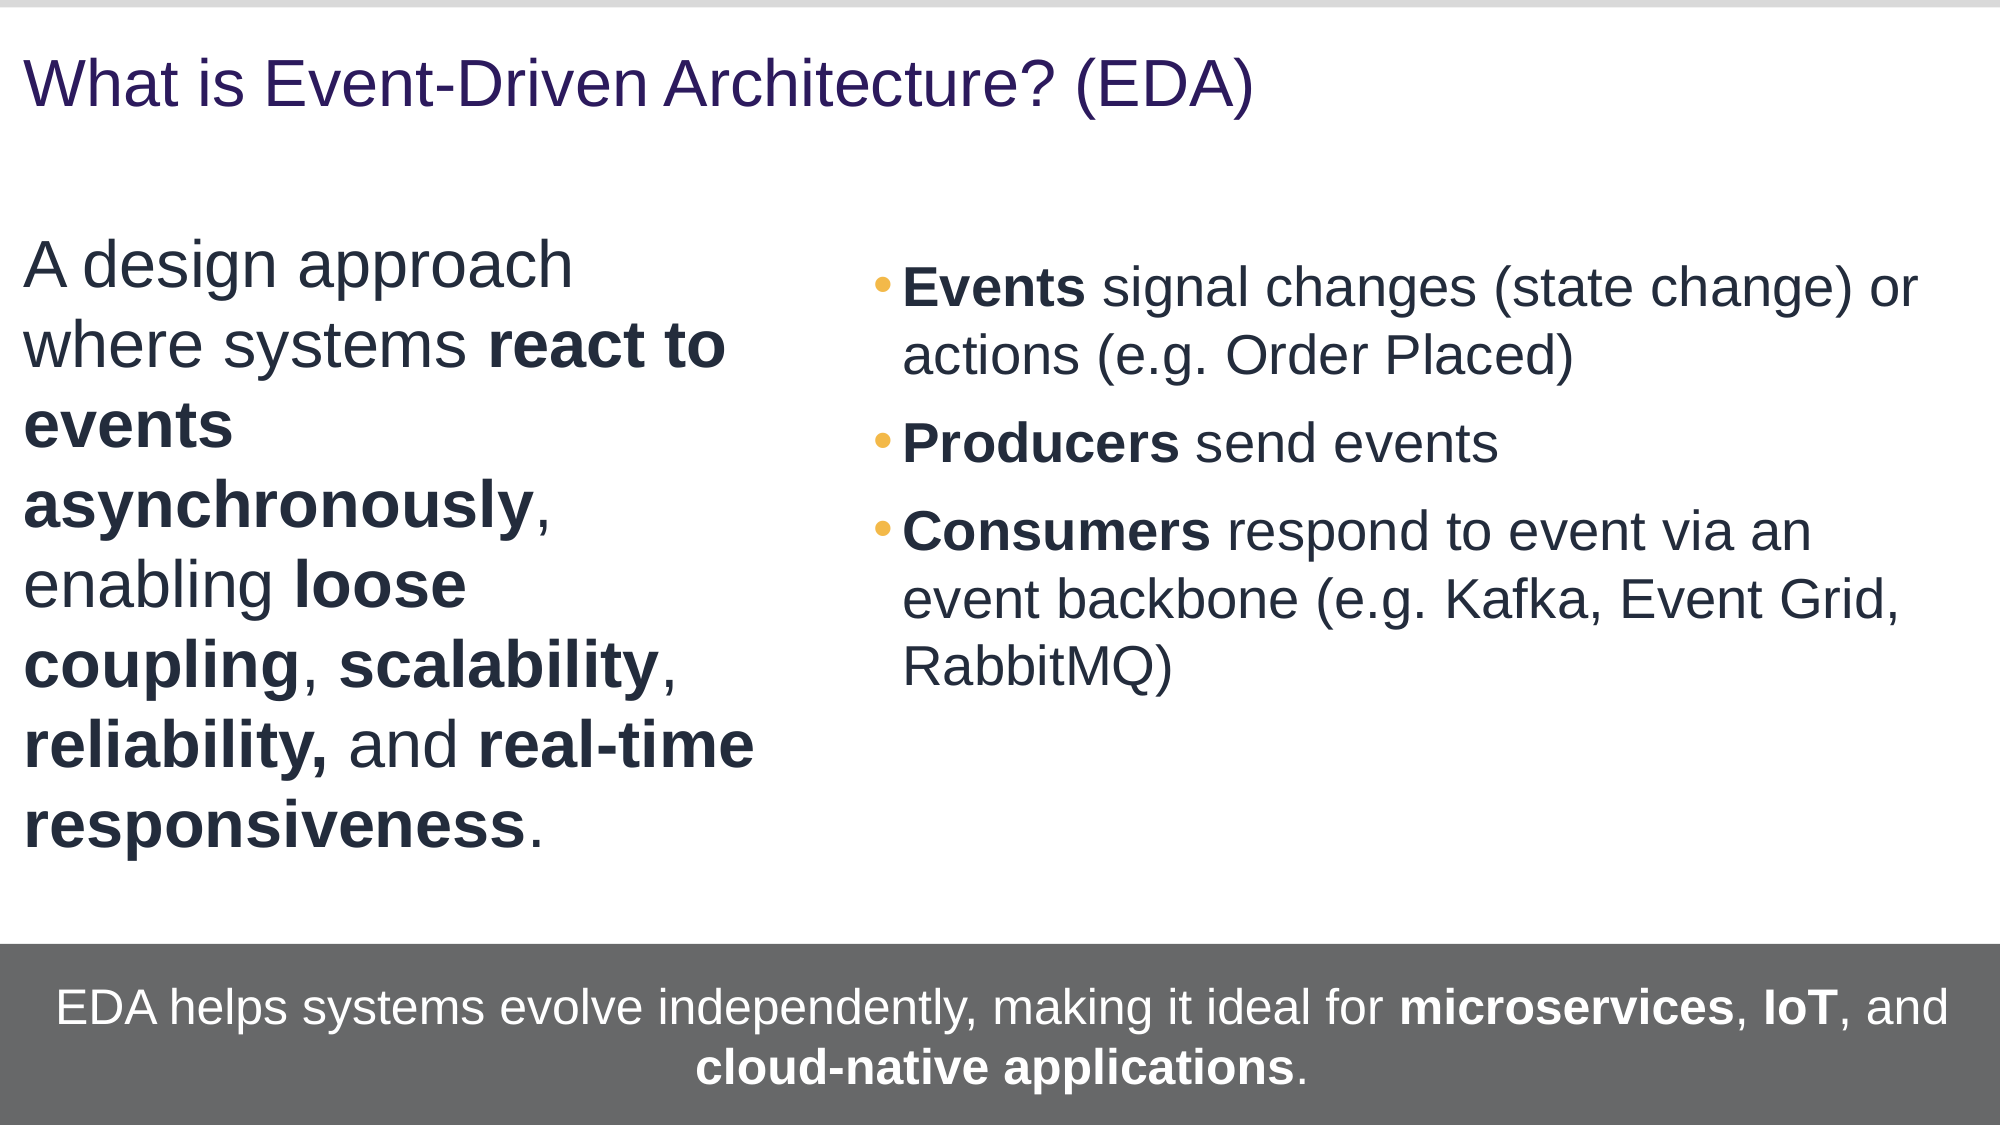

# What is Event-Driven Architecture? (EDA)
A design approach where systems react to events asynchronously, enabling loose coupling, scalability, reliability, and real-time responsiveness.
Events signal changes (state change) or actions (e.g. Order Placed)
Producers send events
Consumers respond to event via an event backbone (e.g. Kafka, Event Grid, RabbitMQ)
EDA helps systems evolve independently, making it ideal for microservices, IoT, and cloud-native applications.